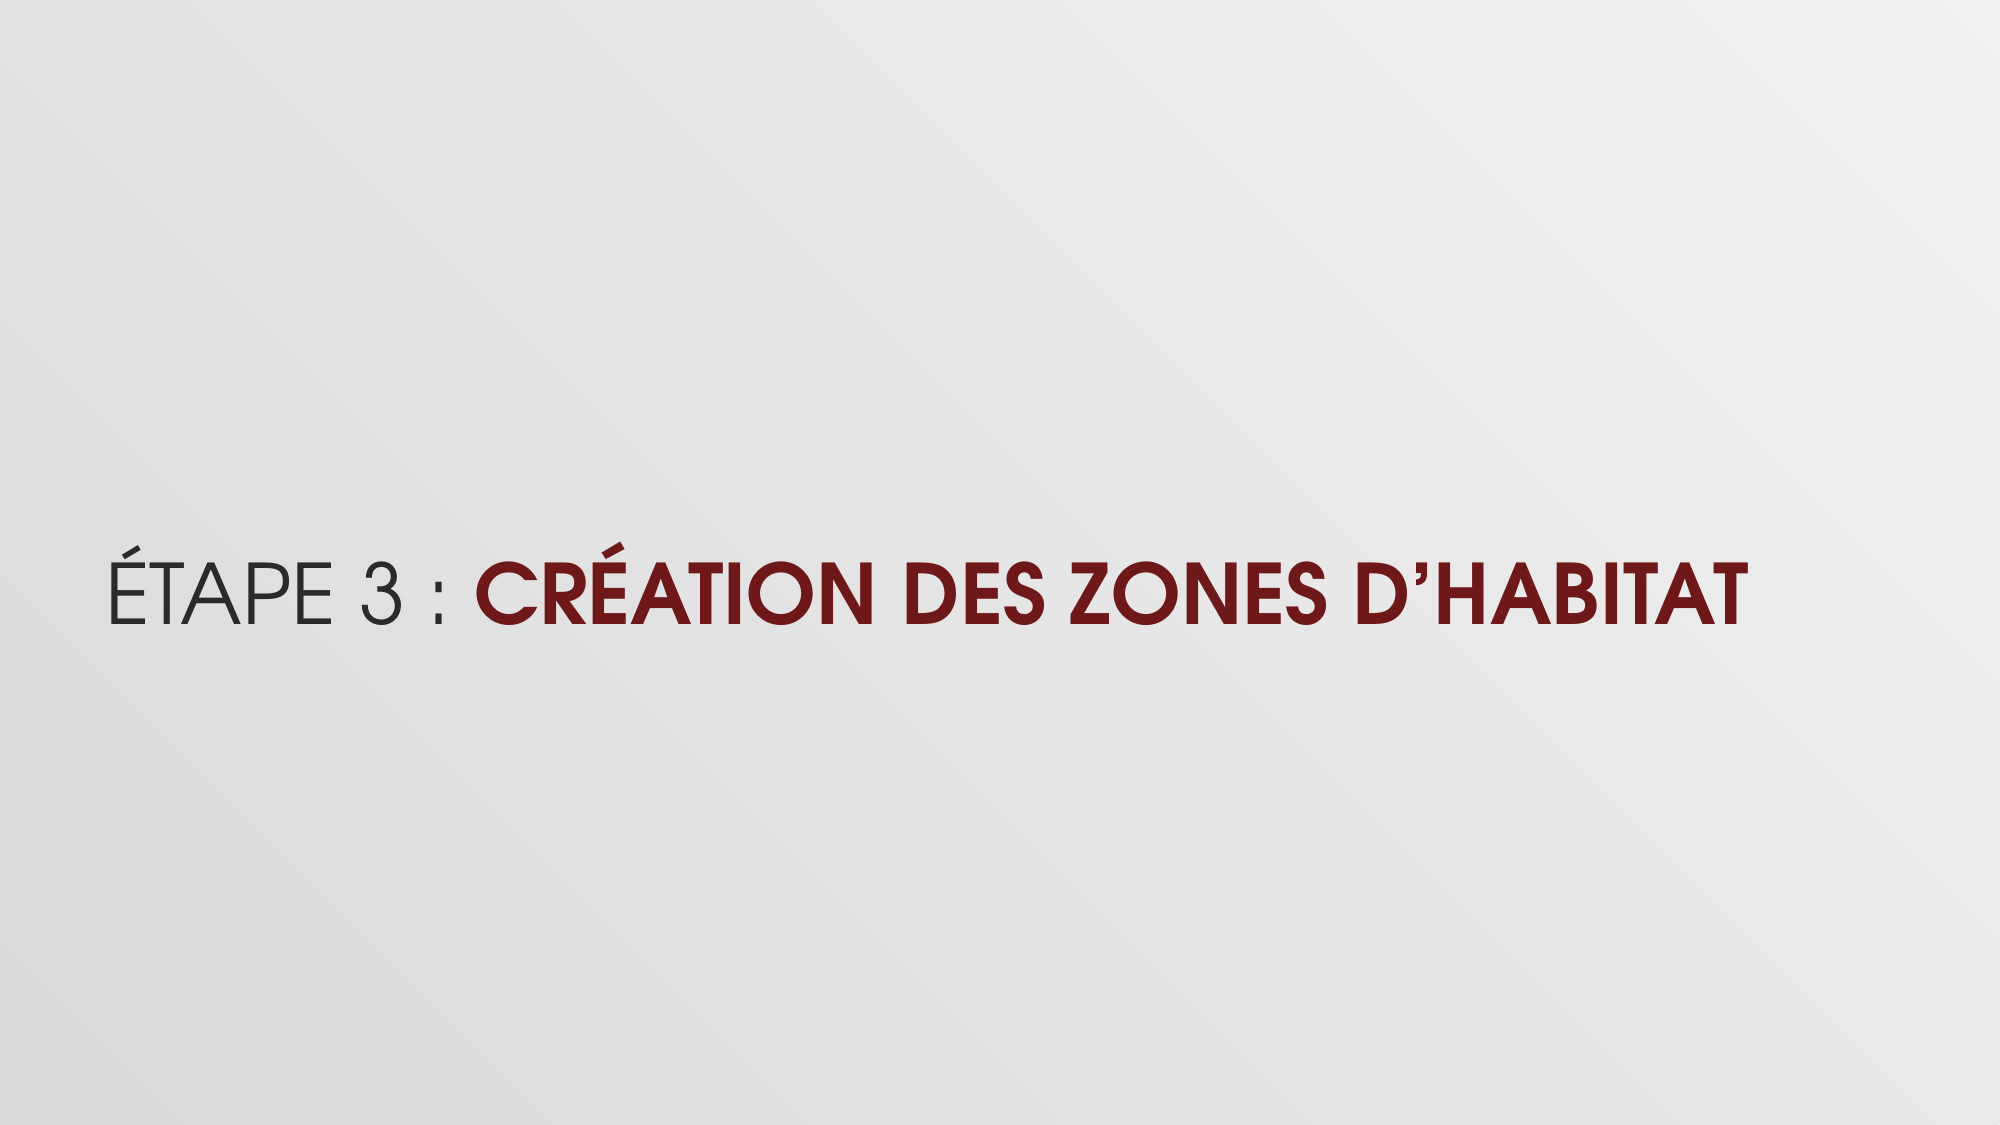

# Étape 3 : Création des zones d’habitat